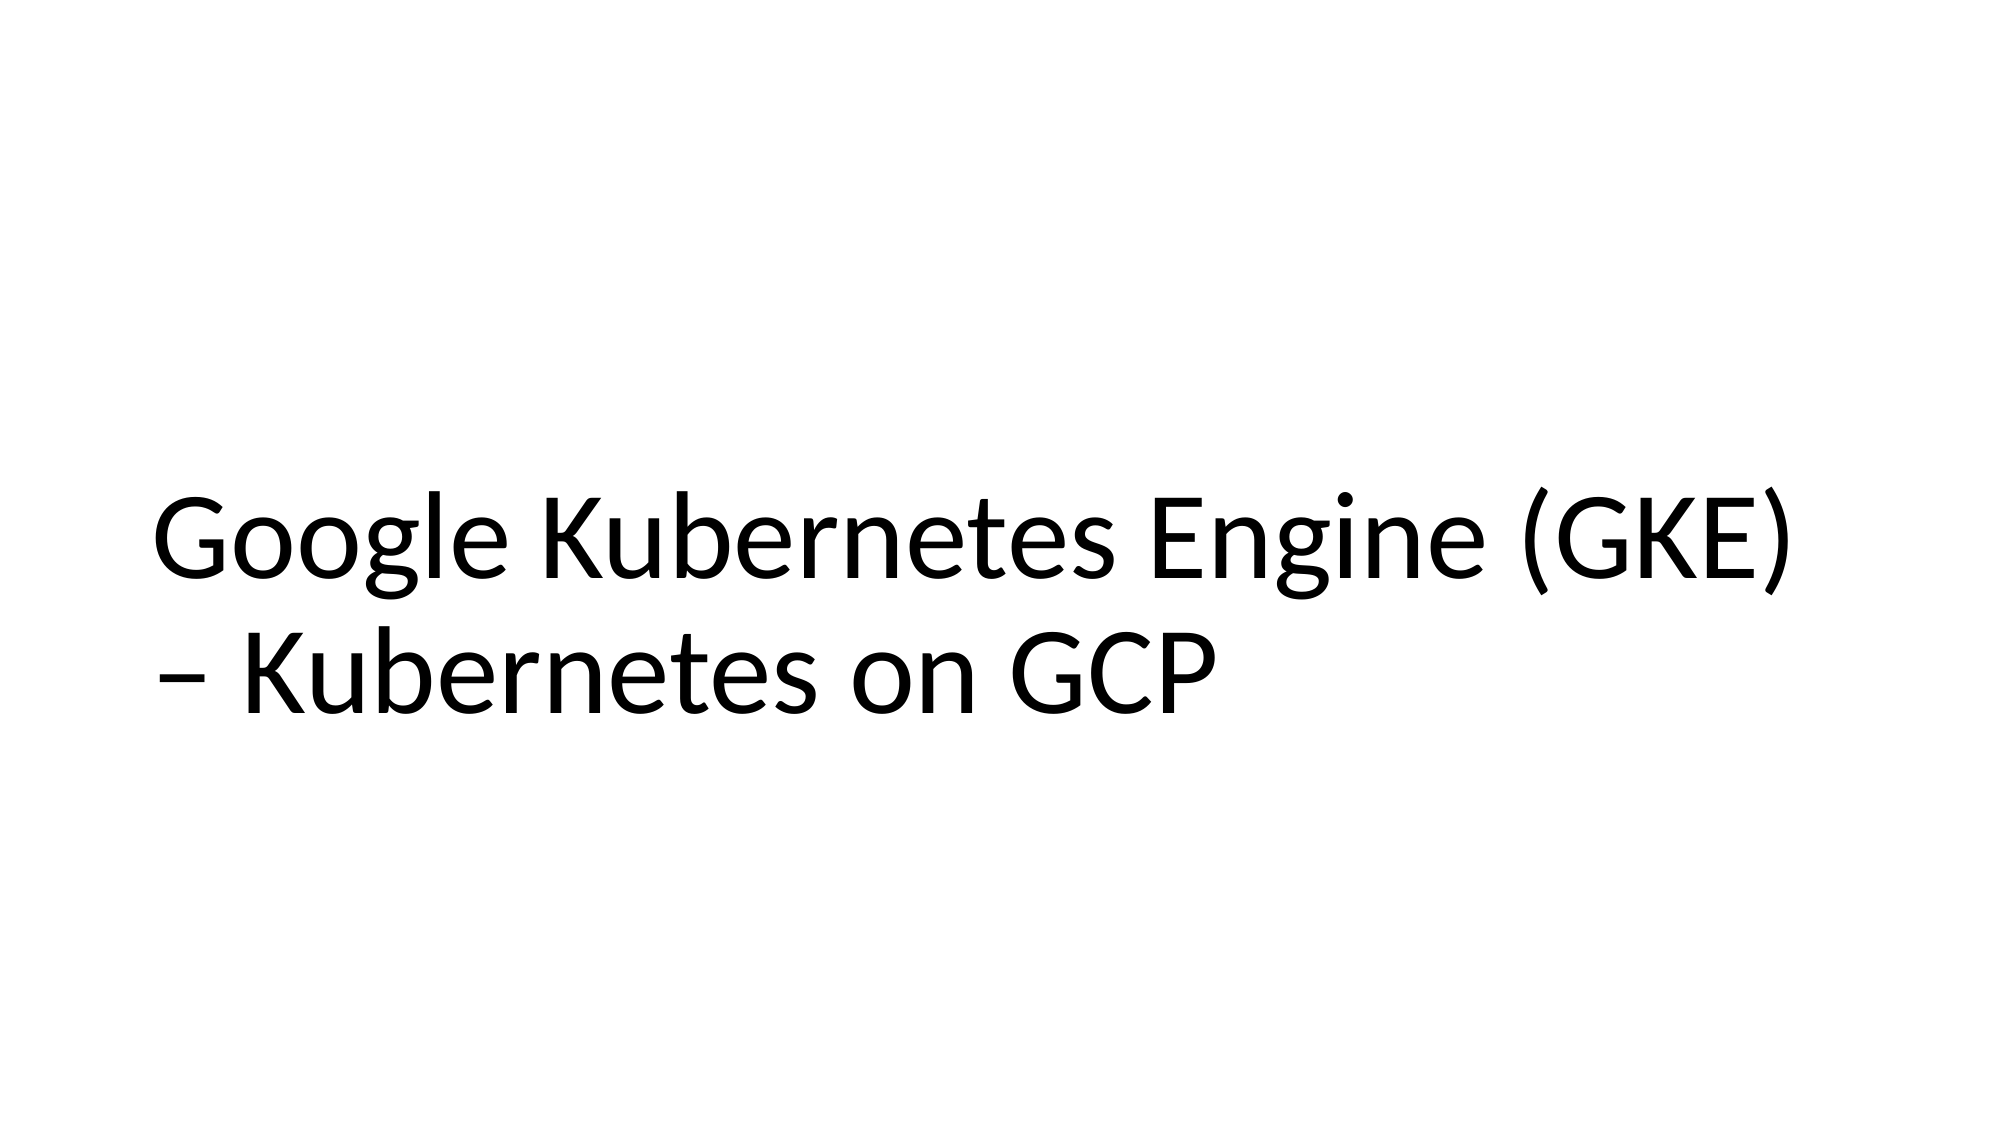

# Google Kubernetes Engine (GKE) – Kubernetes on GCP